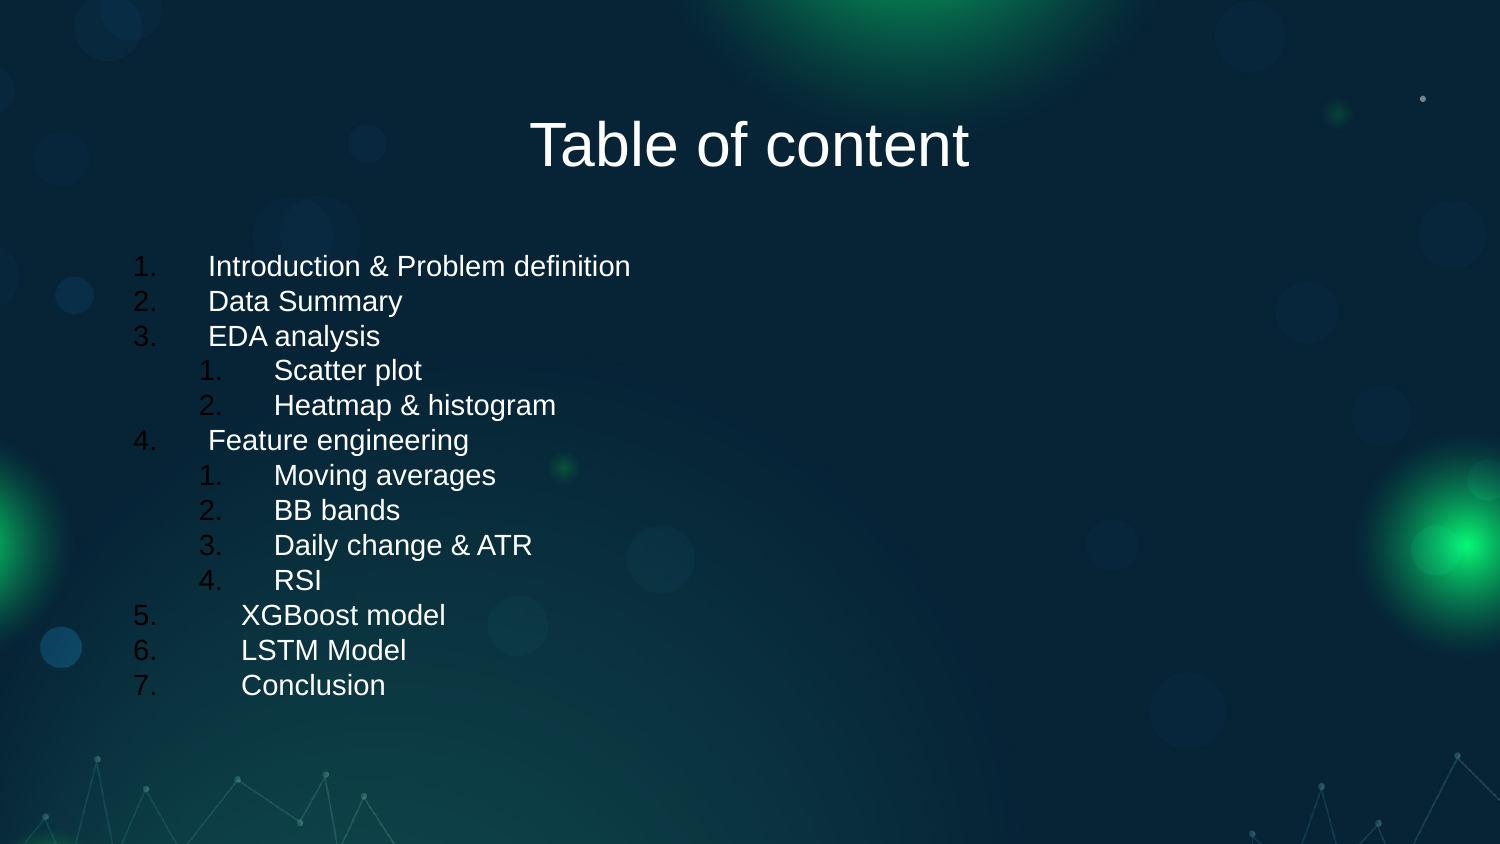

# Table of content
Introduction & Problem definition
Data Summary
EDA analysis
Scatter plot
Heatmap & histogram
Feature engineering
Moving averages
BB bands
Daily change & ATR
RSI
    XGBoost model
    LSTM Model
    Conclusion